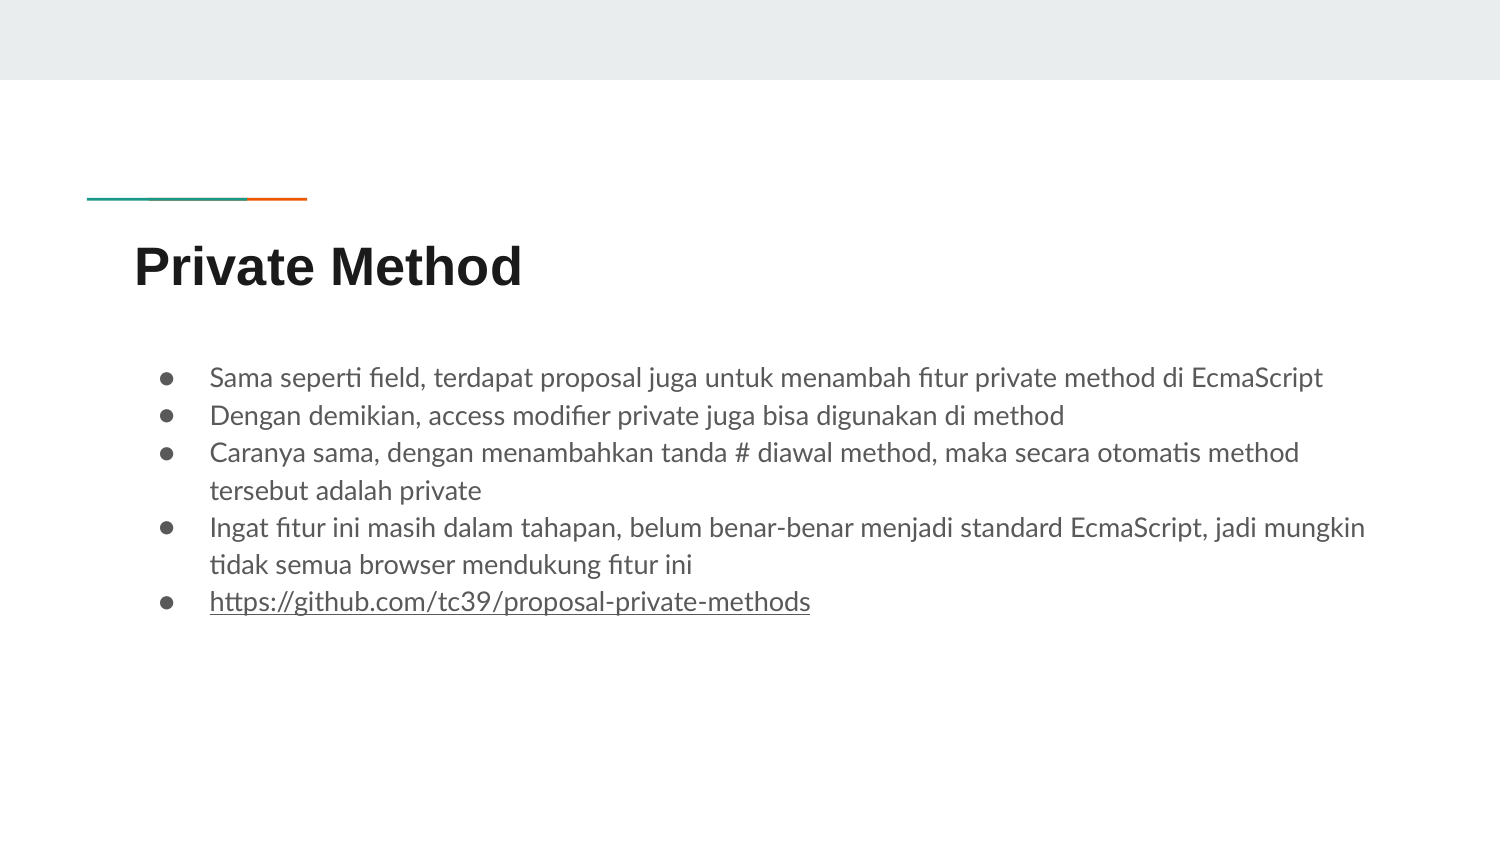

# Private Method
Sama seperti field, terdapat proposal juga untuk menambah fitur private method di EcmaScript
Dengan demikian, access modifier private juga bisa digunakan di method
Caranya sama, dengan menambahkan tanda # diawal method, maka secara otomatis method tersebut adalah private
Ingat fitur ini masih dalam tahapan, belum benar-benar menjadi standard EcmaScript, jadi mungkin tidak semua browser mendukung fitur ini
https://github.com/tc39/proposal-private-methods